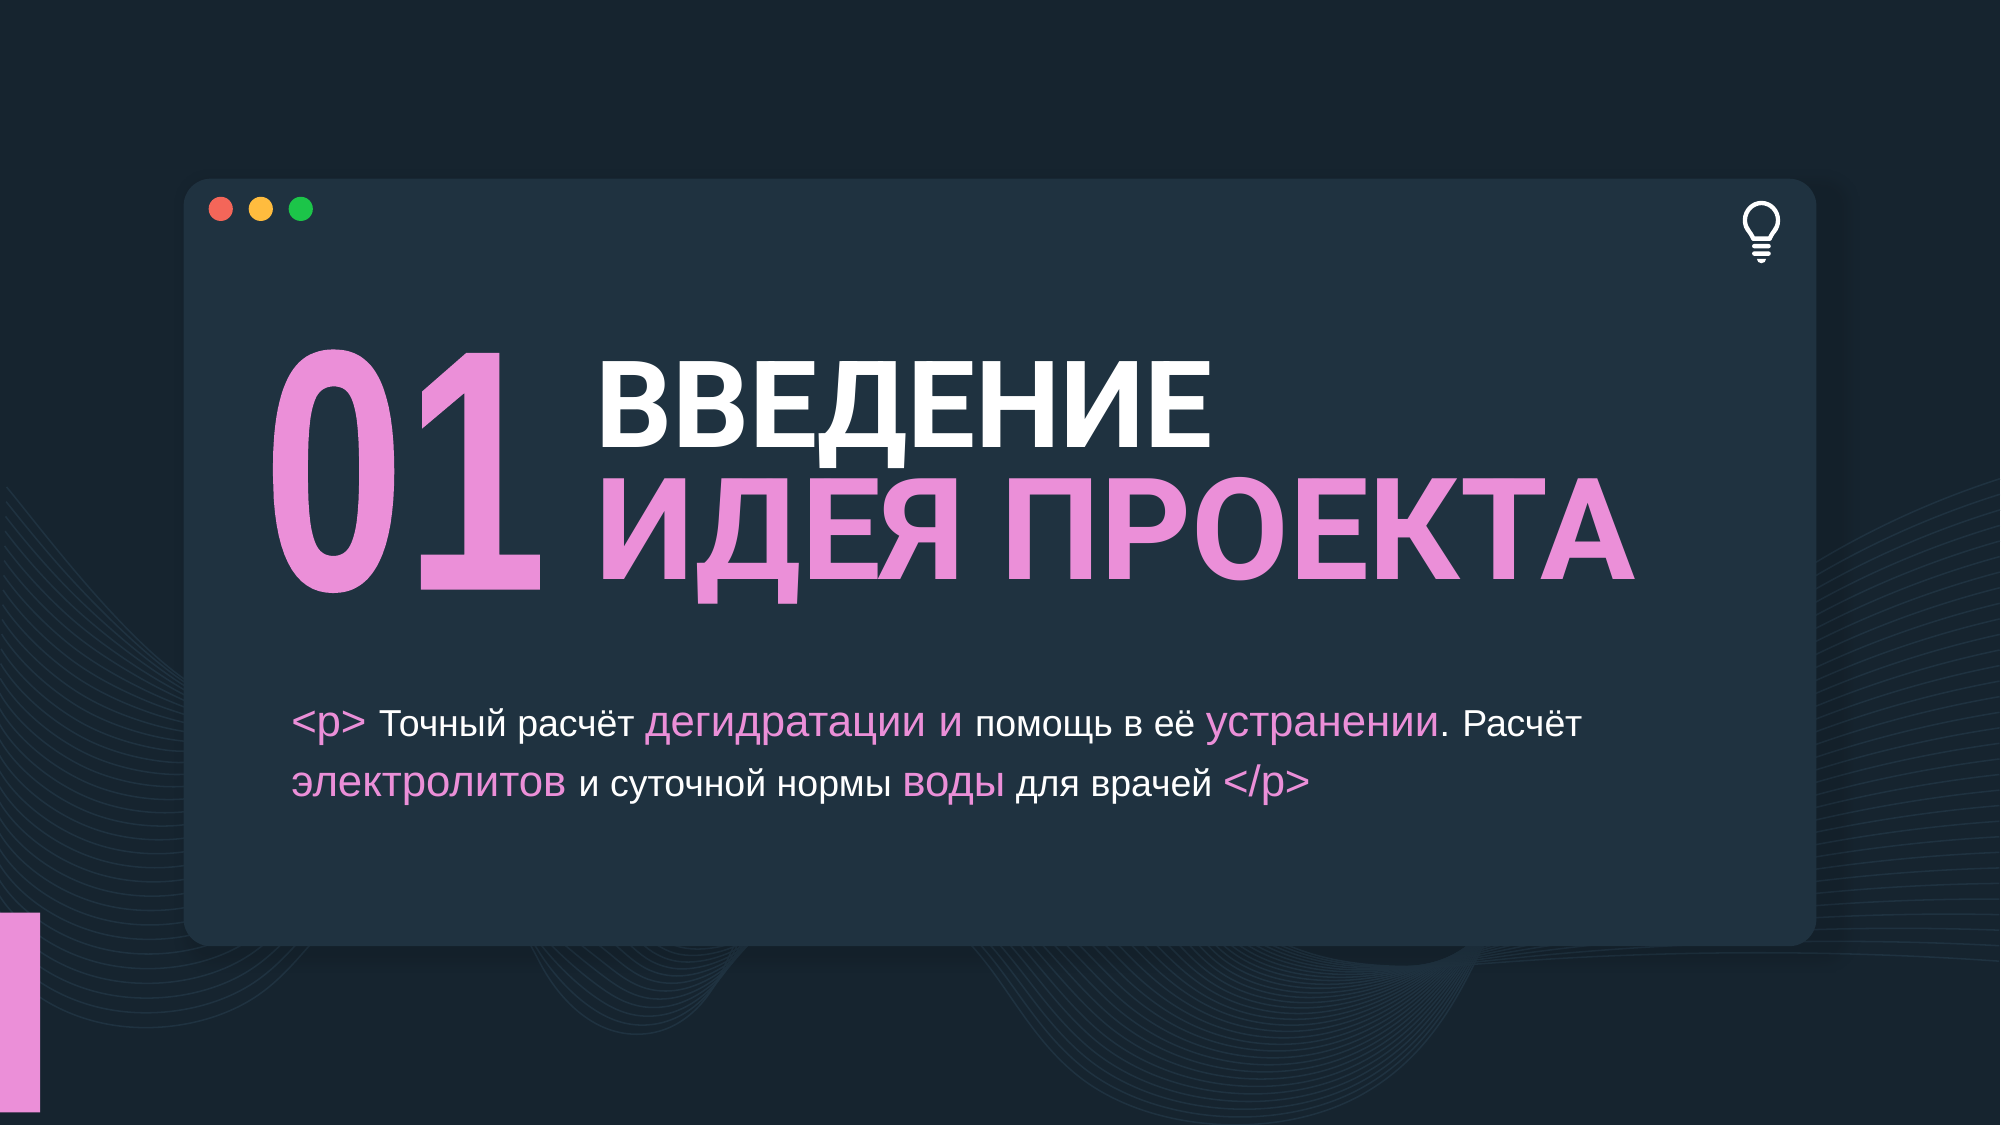

# ВВЕДЕНИЕ ИДЕЯ ПРОЕКТА
01
<p> Точный расчёт дегидратации и помощь в её устранении. Расчёт электролитов и суточной нормы воды для врачей </p>